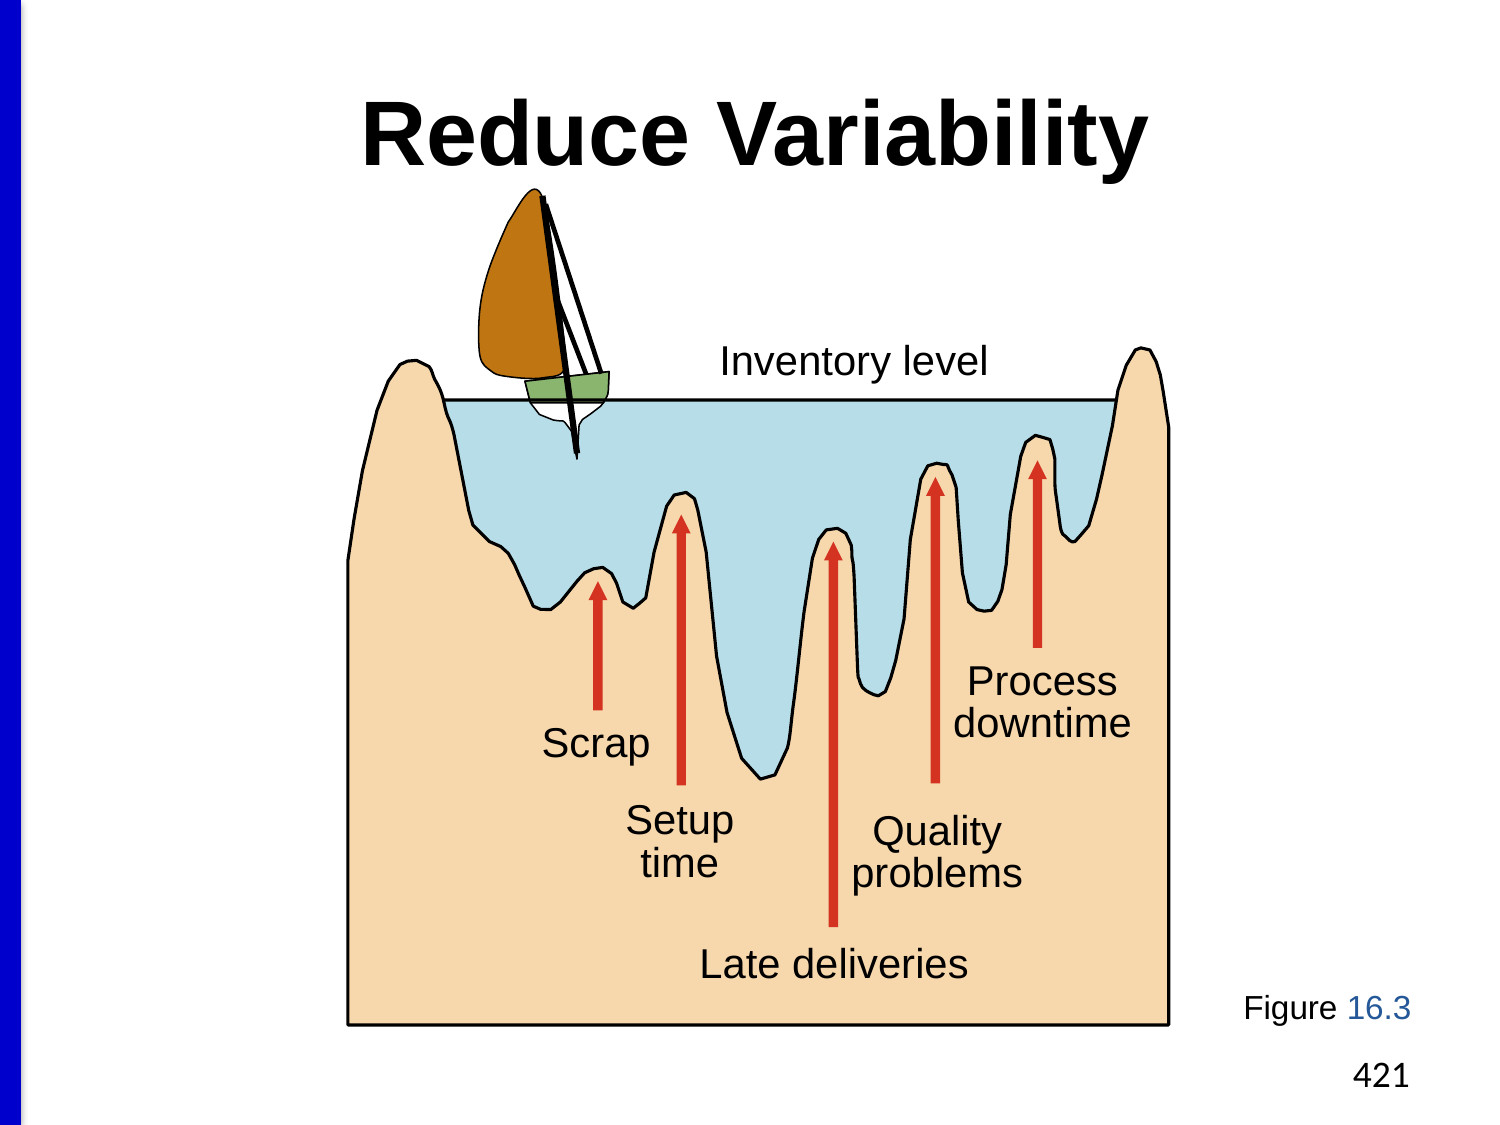

# Reduce Variability

Inventory level

Process downtime
Scrap
Setup time
Quality problems
Late deliveries
Figure 16.3
421